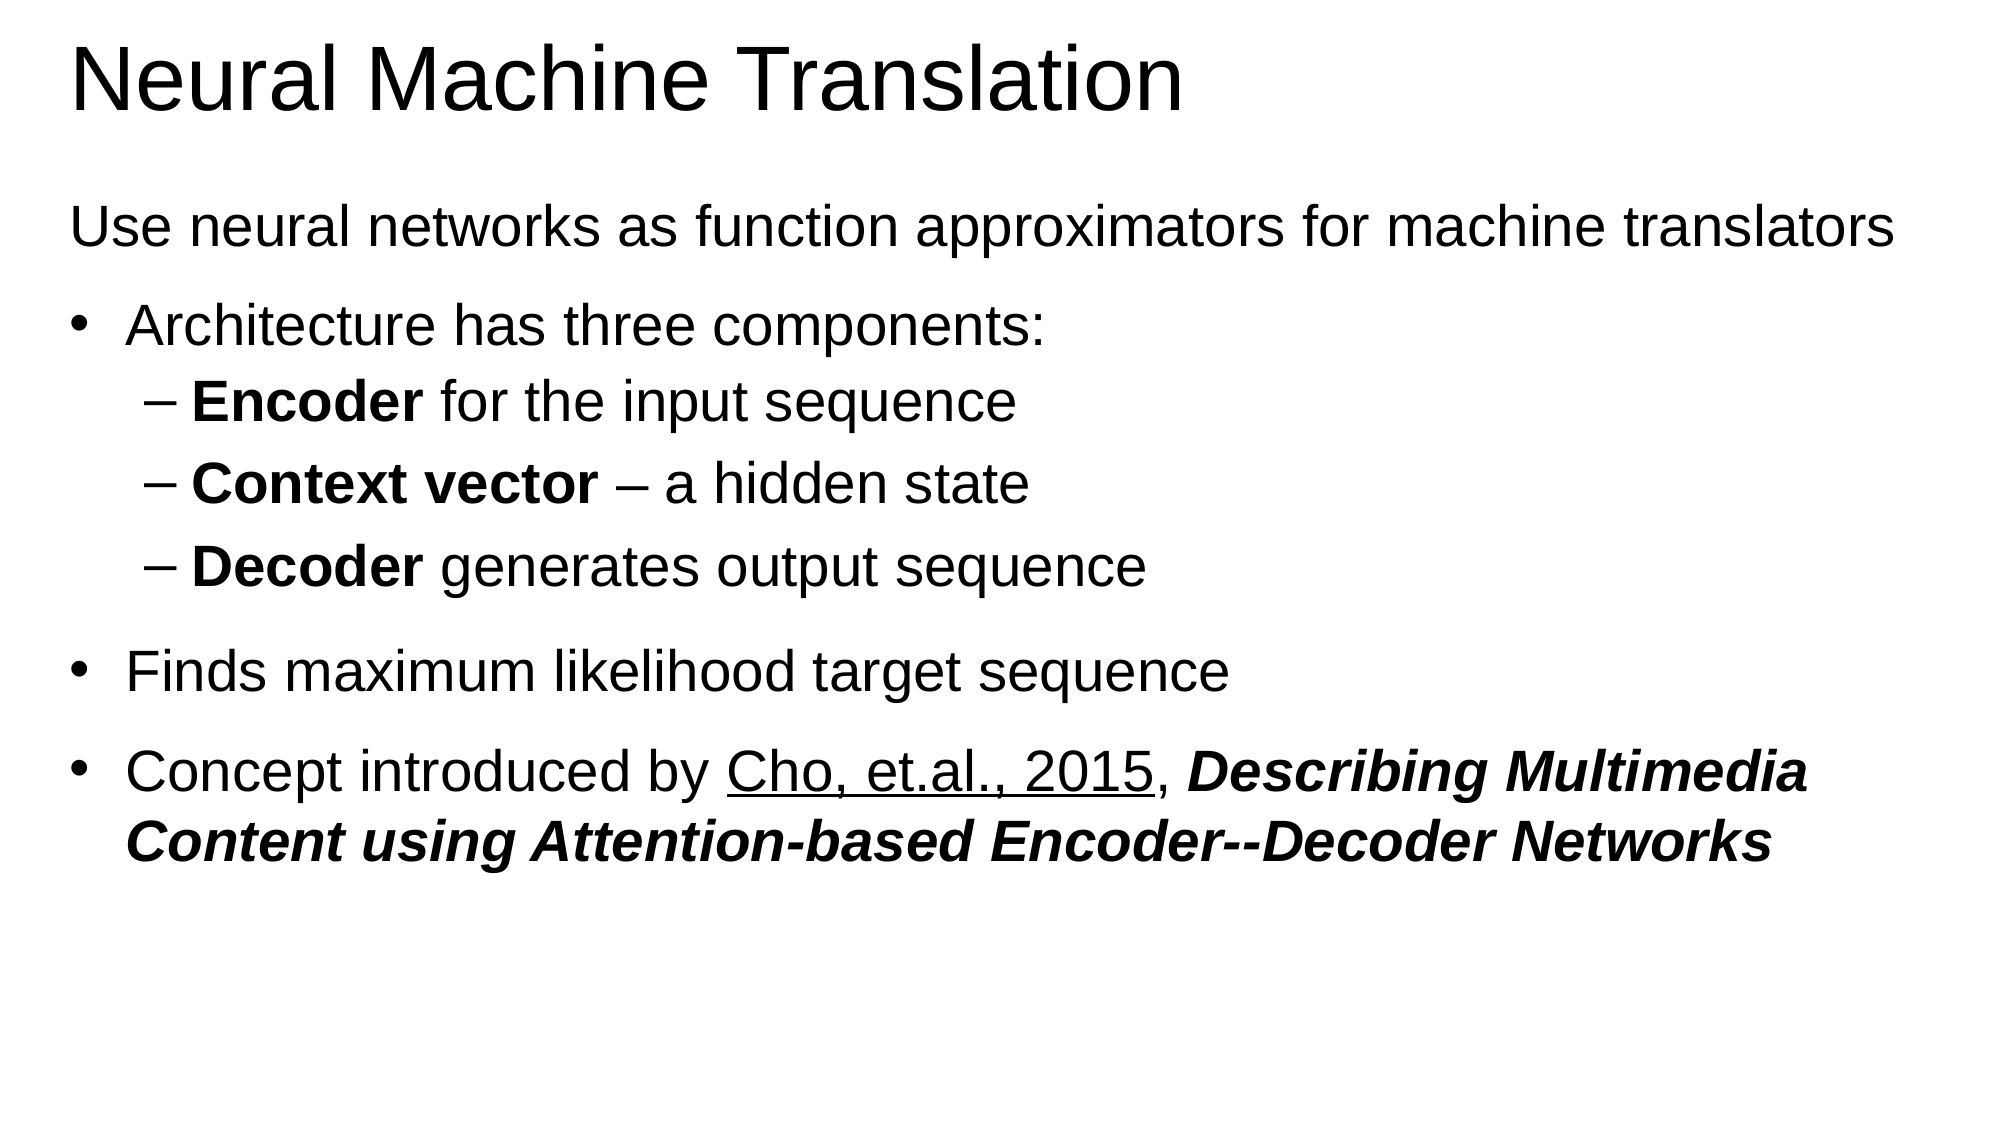

# Neural Machine Translation
Use neural networks as function approximators for machine translators
Architecture has three components:
Encoder for the input sequence
Context vector – a hidden state
Decoder generates output sequence
Finds maximum likelihood target sequence
Concept introduced by Cho, et.al., 2015, Describing Multimedia Content using Attention-based Encoder--Decoder Networks